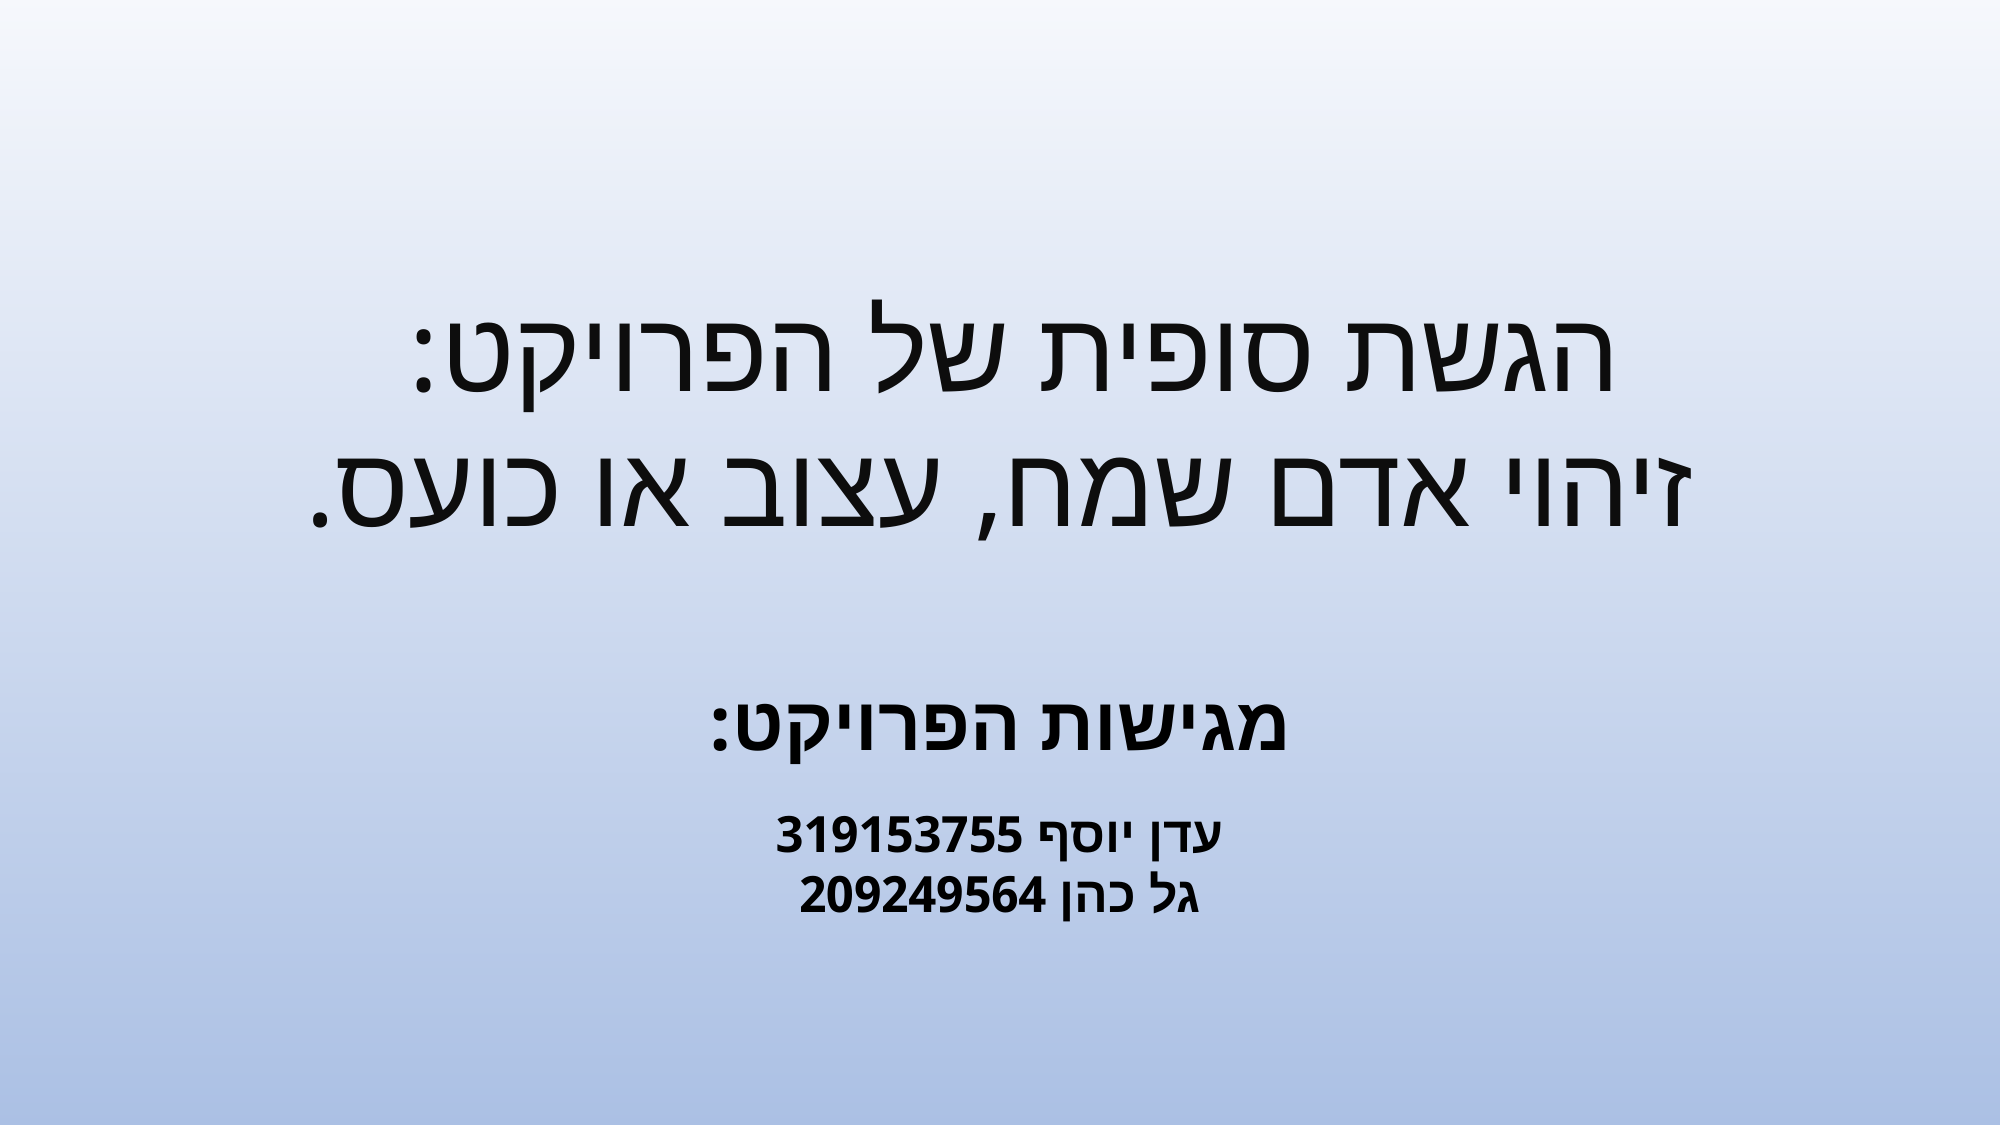

הגשת סופית של הפרויקט:
זיהוי אדם שמח, עצוב או כועס.
מגישות הפרויקט:

עדן יוסף 319153755
גל כהן 209249564